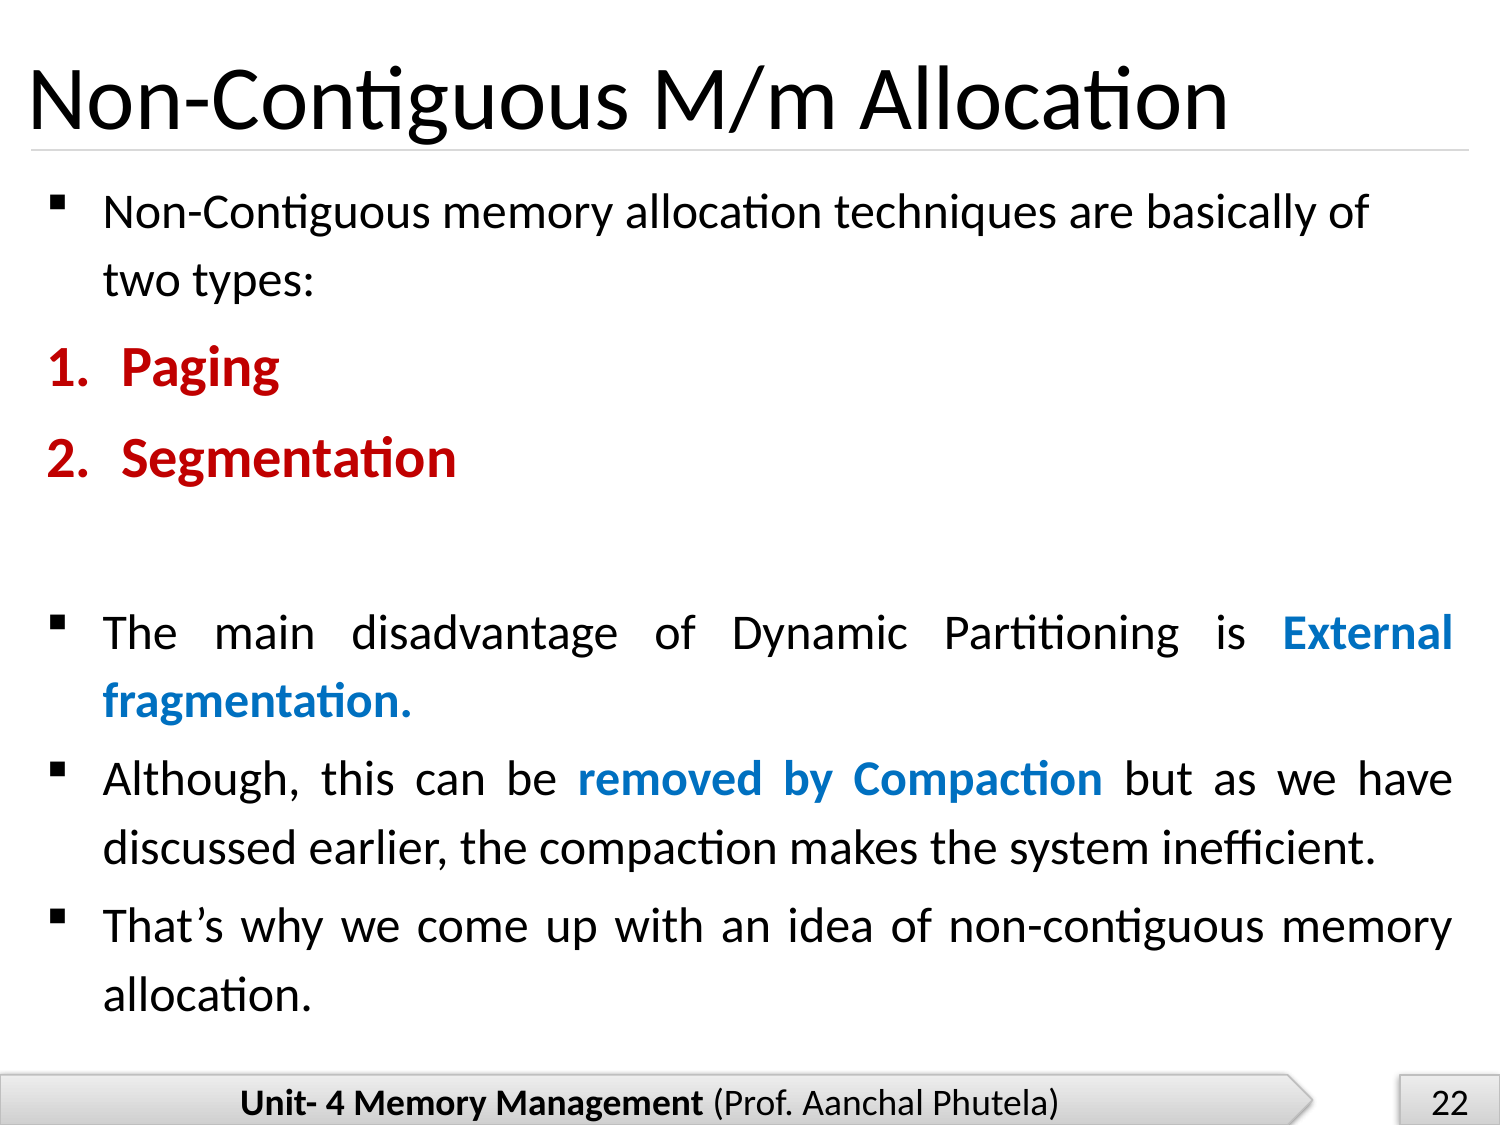

# Non-Contiguous M/m Allocation
Non-Contiguous memory allocation techniques are basically of two types:
Paging
Segmentation

The main disadvantage of Dynamic Partitioning is External fragmentation.
Although, this can be removed by Compaction but as we have discussed earlier, the compaction makes the system inefficient.
That’s why we come up with an idea of non-contiguous memory allocation.